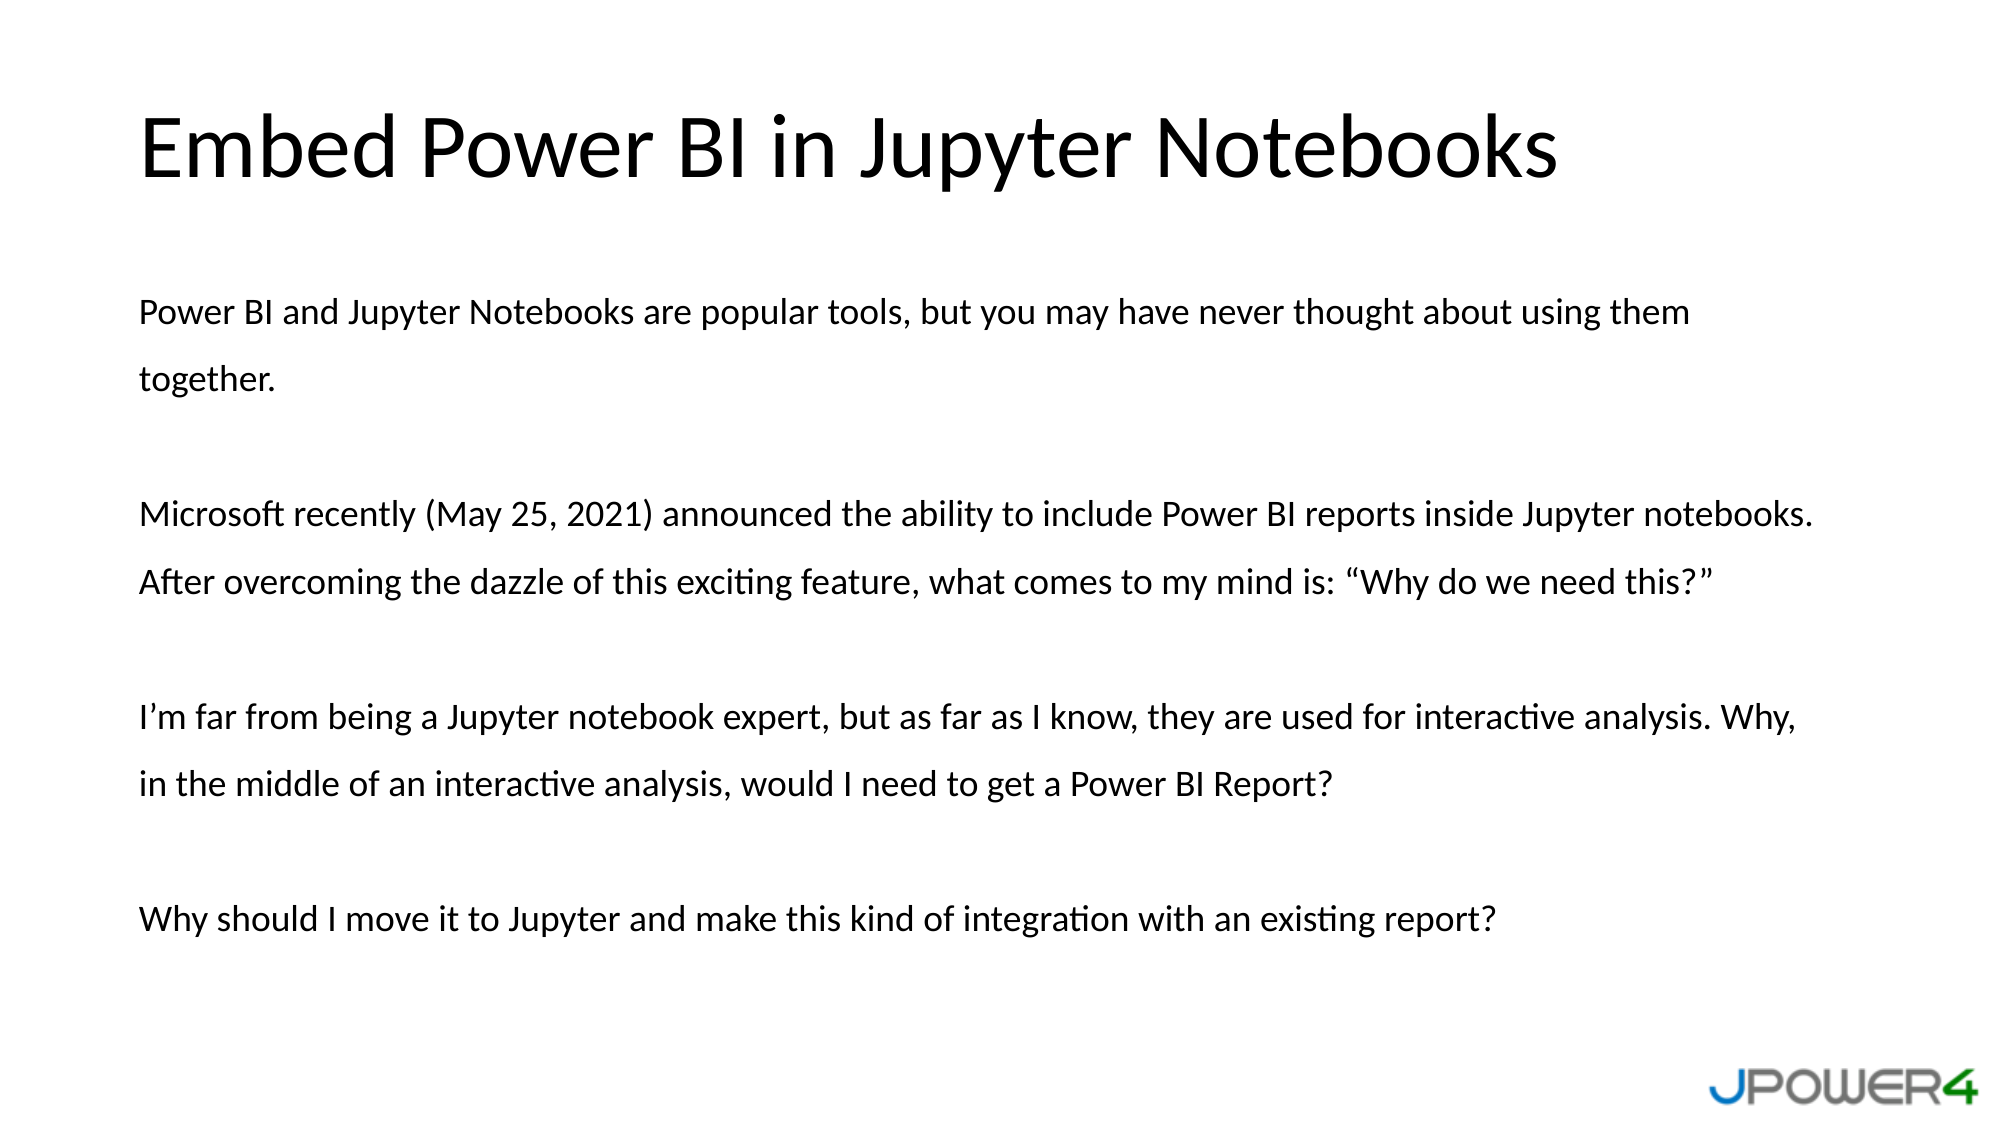

# Embed Power BI in Jupyter Notebooks
Power BI and Jupyter Notebooks are popular tools, but you may have never thought about using them together.

Microsoft recently (May 25, 2021) announced the ability to include Power BI reports inside Jupyter notebooks. After overcoming the dazzle of this exciting feature, what comes to my mind is: “Why do we need this?”

I’m far from being a Jupyter notebook expert, but as far as I know, they are used for interactive analysis. Why, in the middle of an interactive analysis, would I need to get a Power BI Report?

Why should I move it to Jupyter and make this kind of integration with an existing report?